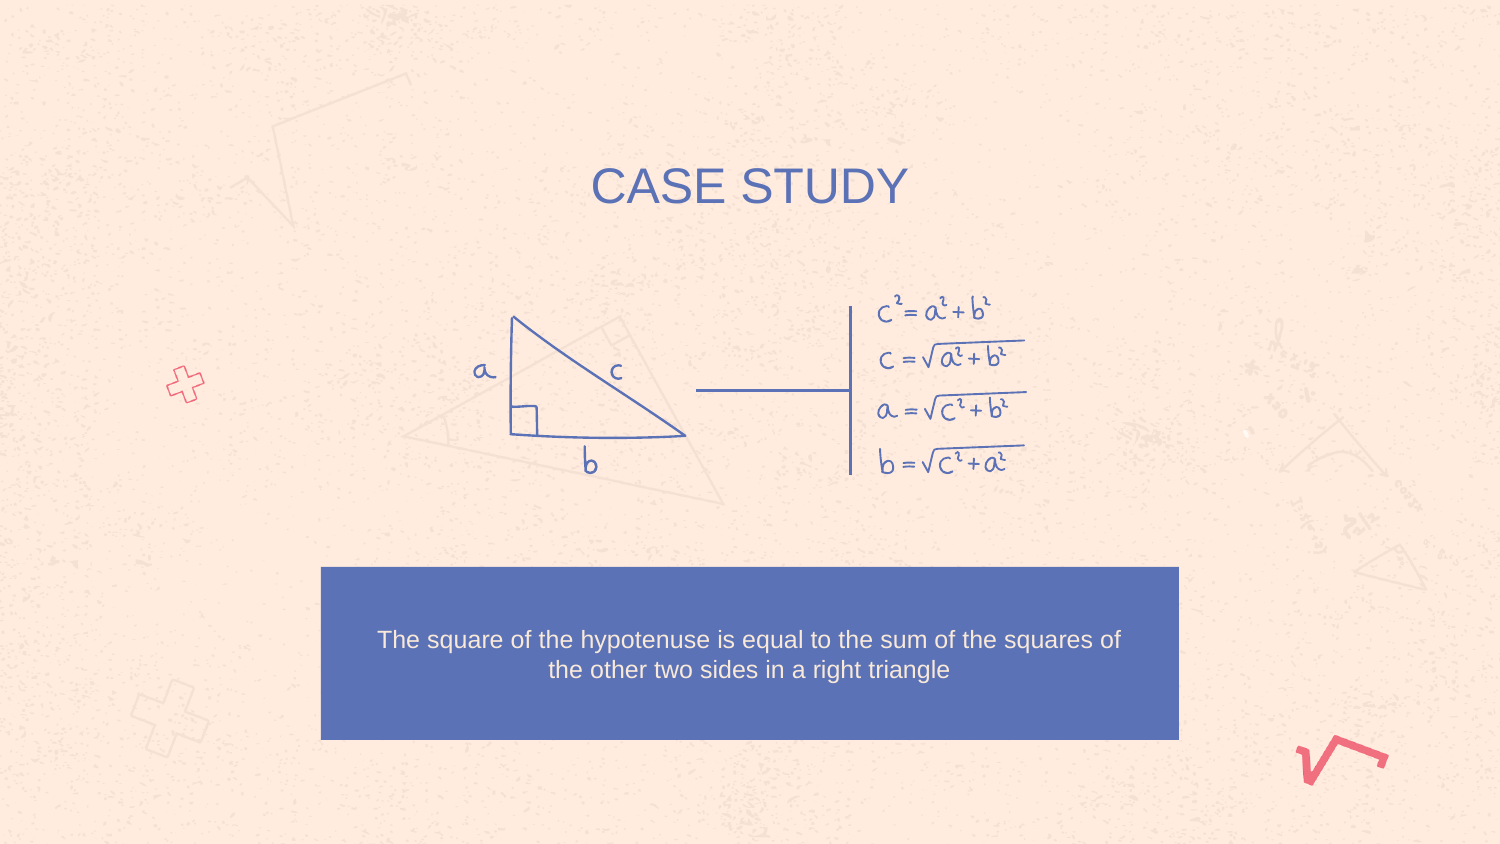

# CASE STUDY

The square of the hypotenuse is equal to the sum of the squares of the other two sides in a right triangle